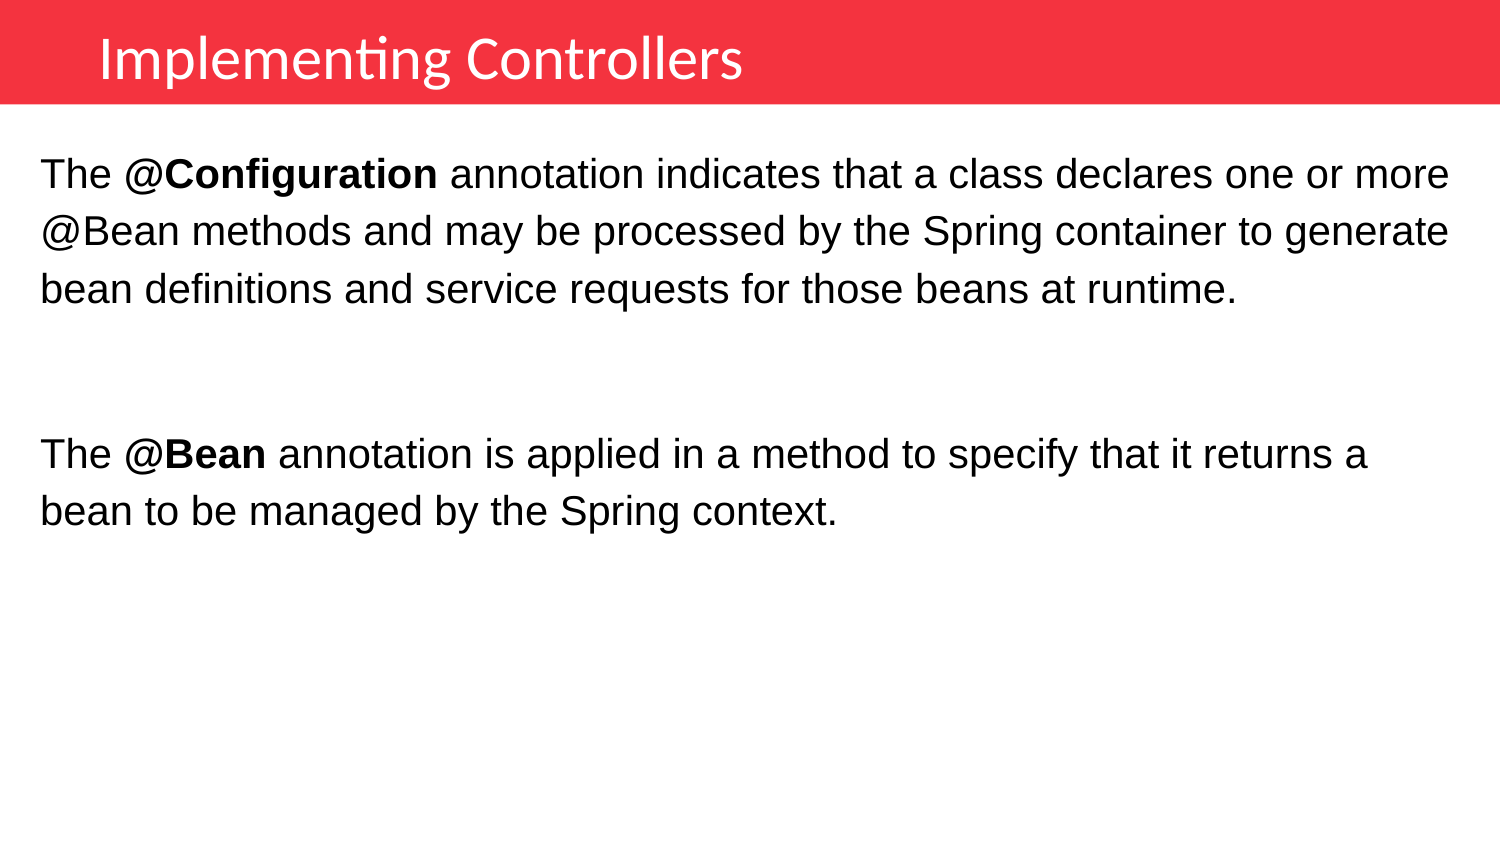

Implementing Controllers

The @Configuration annotation indicates that a class declares one or more @Bean methods and may be processed by the Spring container to generate bean definitions and service requests for those beans at runtime.

The @Bean annotation is applied in a method to specify that it returns a bean to be managed by the Spring context.